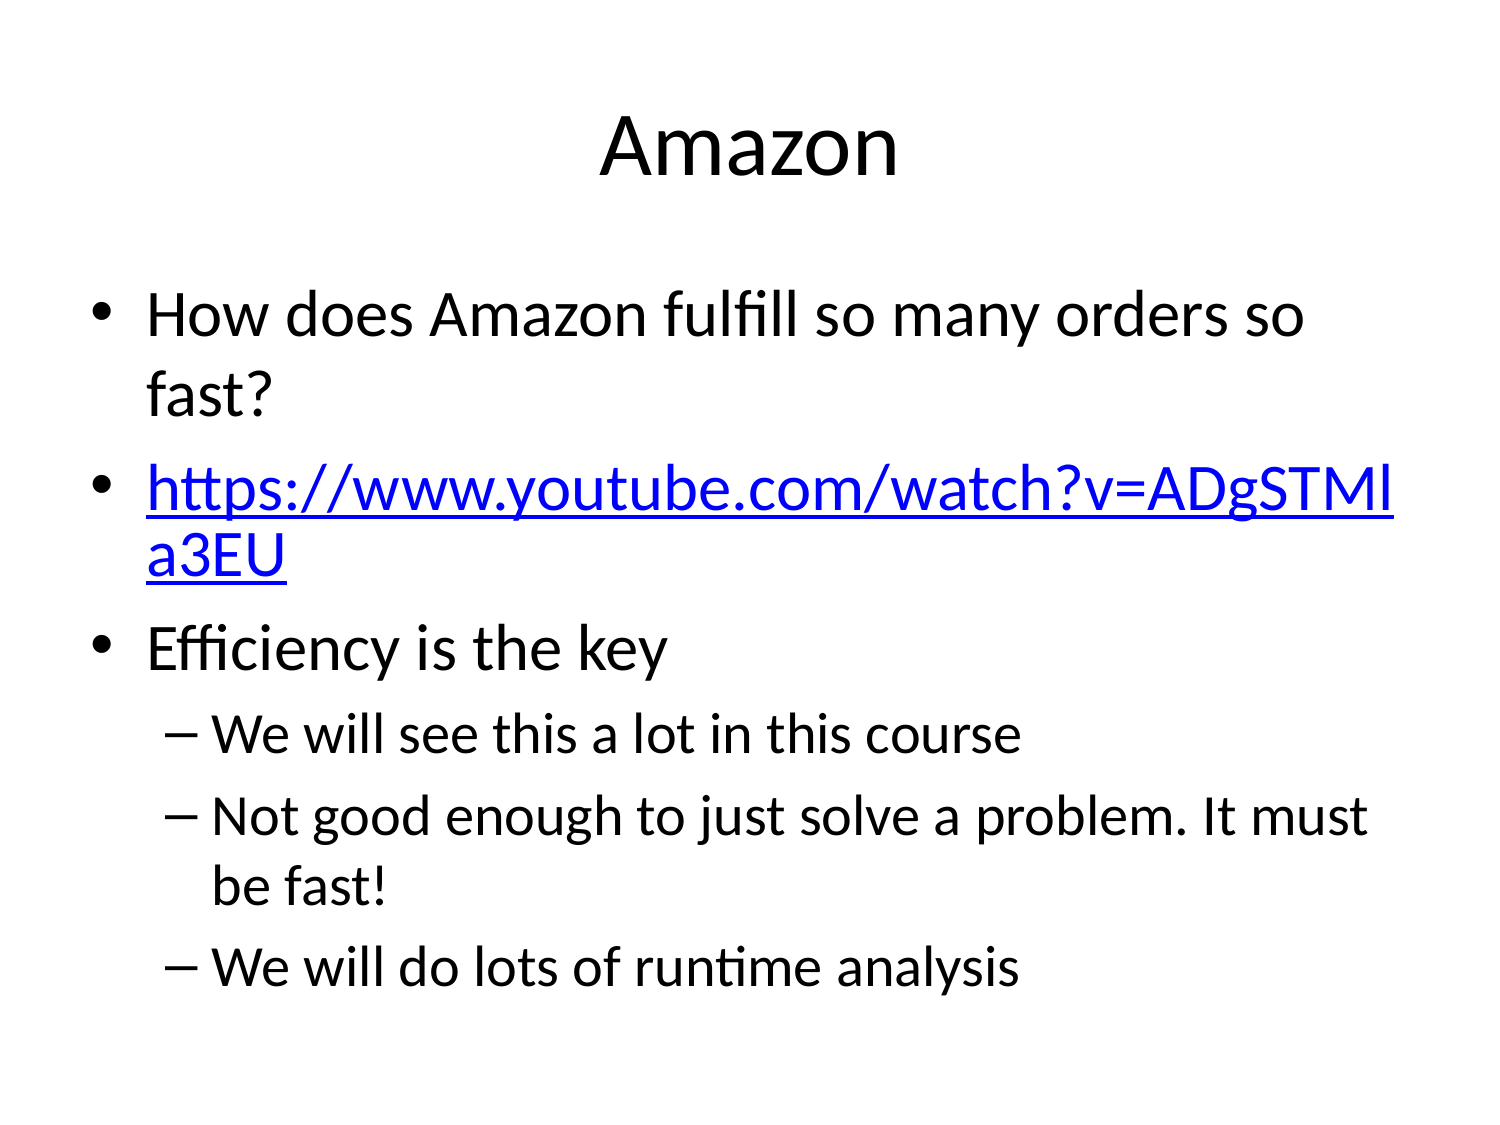

# Amazon
How does Amazon fulfill so many orders so fast?
https://www.youtube.com/watch?v=ADgSTMla3EU
Efficiency is the key
We will see this a lot in this course
Not good enough to just solve a problem. It must be fast!
We will do lots of runtime analysis